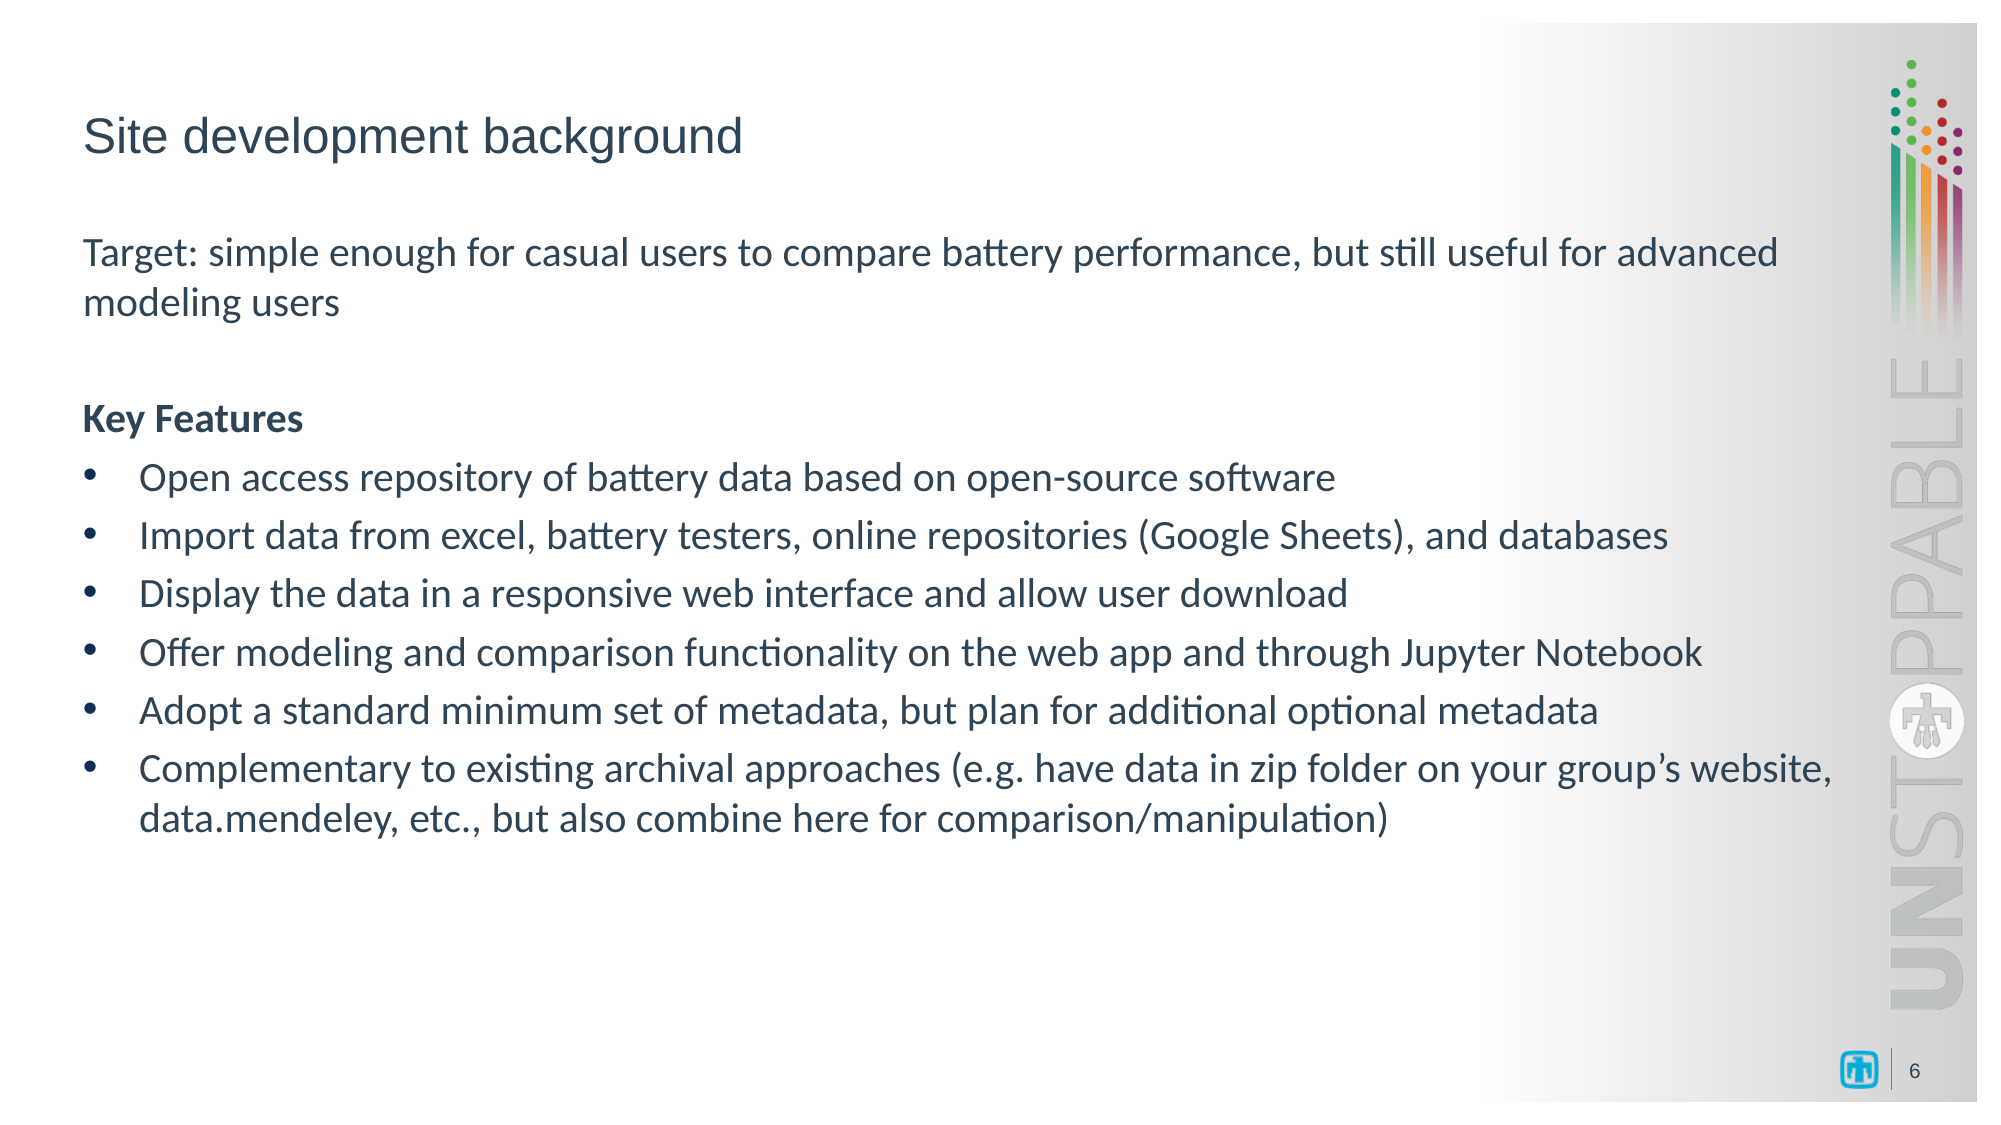

# Site development background
Target: simple enough for casual users to compare battery performance, but still useful for advanced modeling users

Key Features
Open access repository of battery data based on open-source software
Import data from excel, battery testers, online repositories (Google Sheets), and databases
Display the data in a responsive web interface and allow user download
Offer modeling and comparison functionality on the web app and through Jupyter Notebook
Adopt a standard minimum set of metadata, but plan for additional optional metadata
Complementary to existing archival approaches (e.g. have data in zip folder on your group’s website, data.mendeley, etc., but also combine here for comparison/manipulation)

6